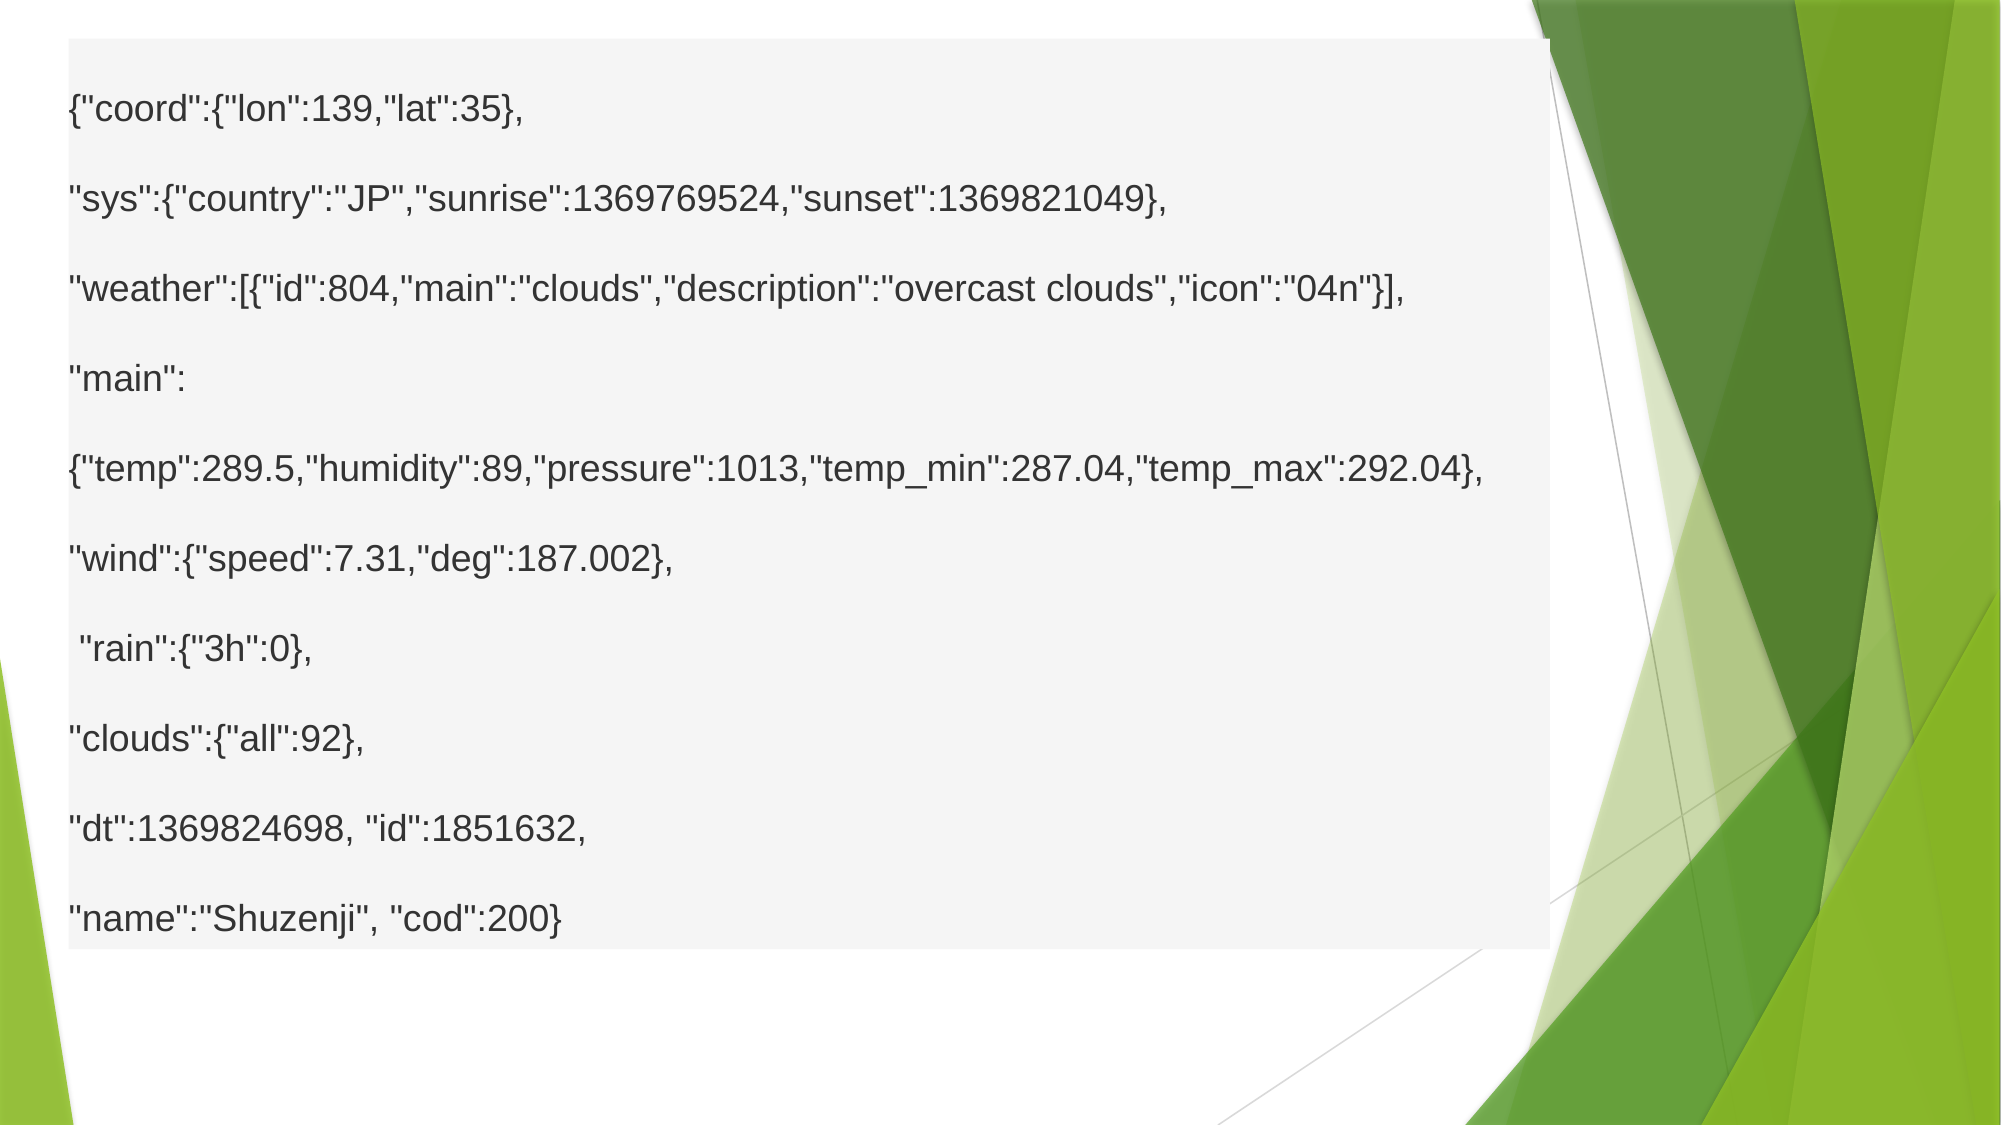

{"coord":{"lon":139,"lat":35},
"sys":{"country":"JP","sunrise":1369769524,"sunset":1369821049},
"weather":[{"id":804,"main":"clouds","description":"overcast clouds","icon":"04n"}],
"main":{"temp":289.5,"humidity":89,"pressure":1013,"temp_min":287.04,"temp_max":292.04},
"wind":{"speed":7.31,"deg":187.002},
 "rain":{"3h":0},
"clouds":{"all":92},
"dt":1369824698, "id":1851632,
"name":"Shuzenji", "cod":200}